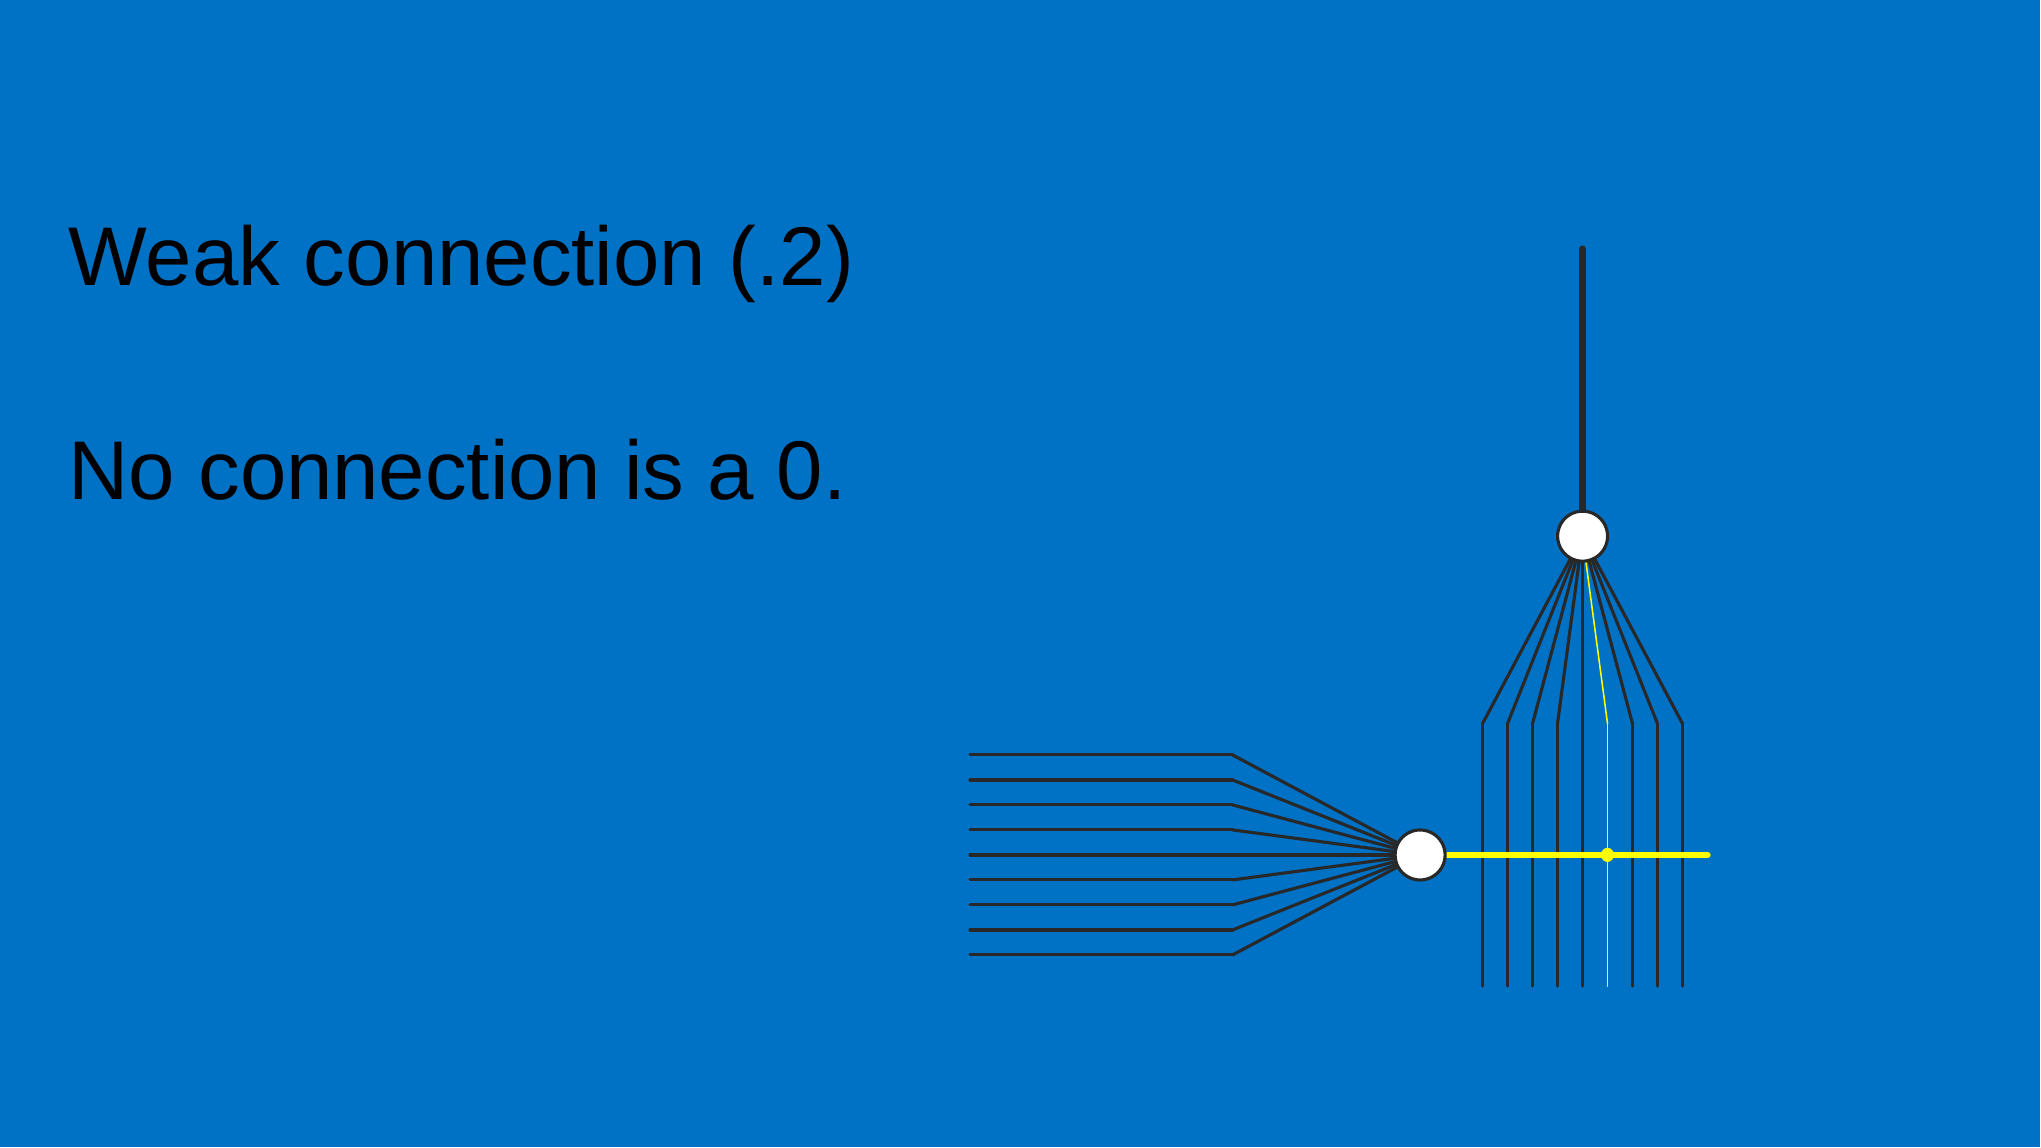

#
Weak connection (.2)

No connection is a 0.